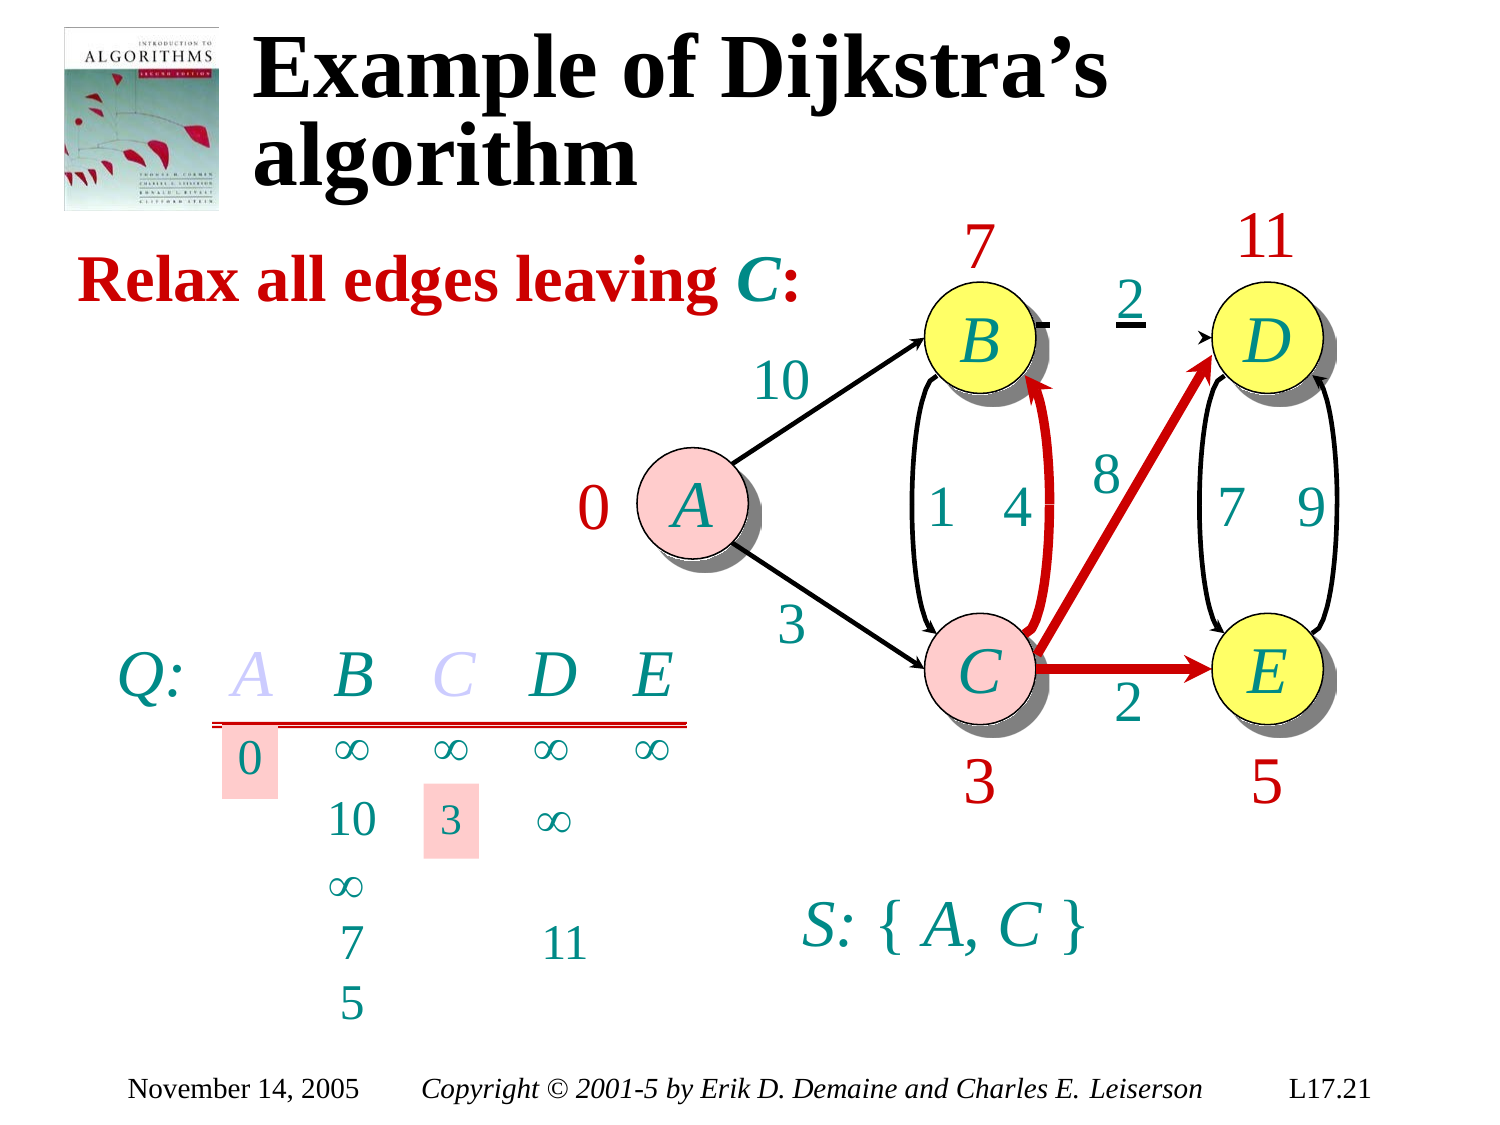

# Example of Dijkstra’s  algorithm
7
11
 	2
Relax all edges leaving C:

B
D

10
8

A
0
1	4
7	9
3
C
3
E
5
Q:	A	B	C	D	E
2

| 0 | ∞ | ∞ | ∞ | ∞ |
| --- | --- | --- | --- | --- |

10	3	∞	∞
7	11	5
S: { A, C }
November 14, 2005
Copyright © 2001-5 by Erik D. Demaine and Charles E. Leiserson
L17.21